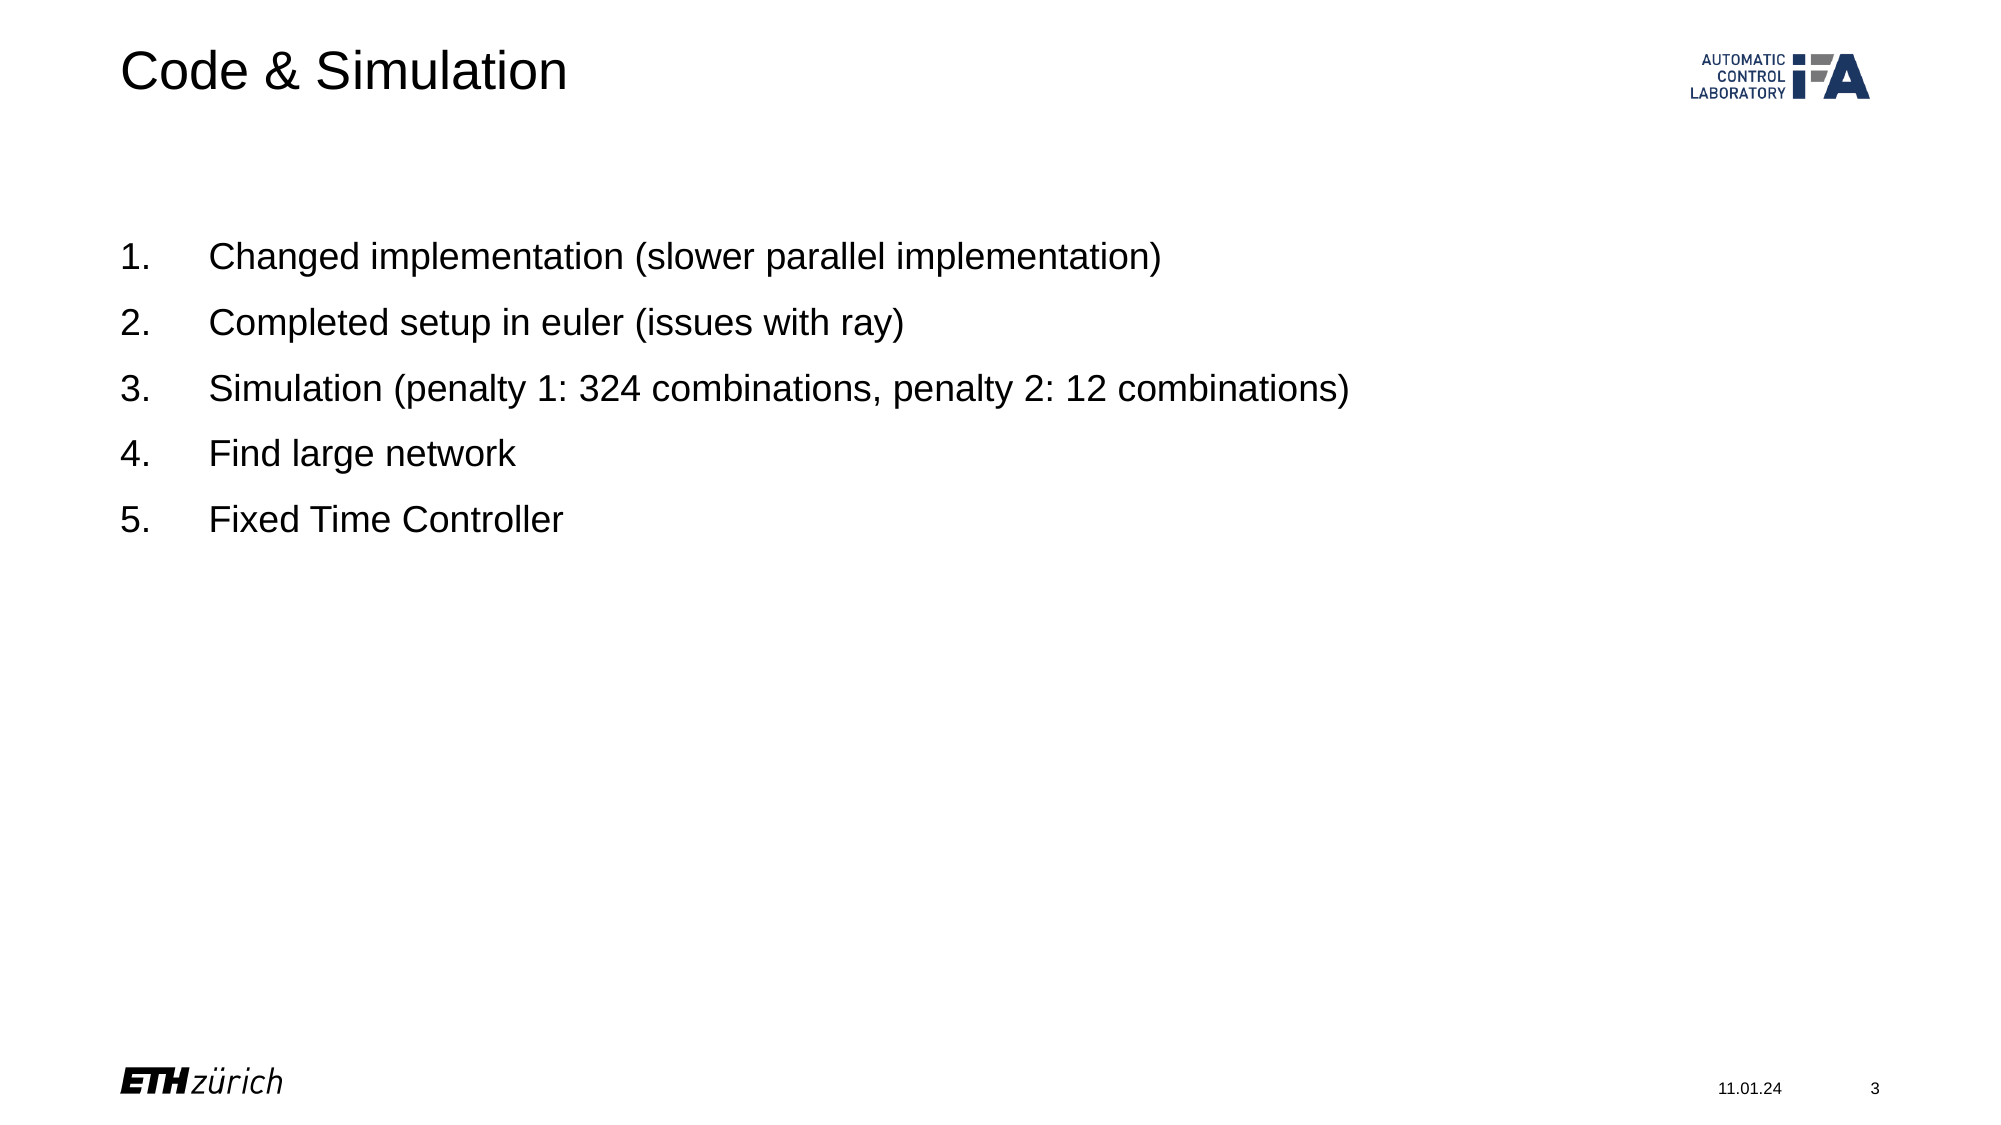

# Code & Simulation
Changed implementation (slower parallel implementation)
Completed setup in euler (issues with ray)
Simulation (penalty 1: 324 combinations, penalty 2: 12 combinations)
Find large network
Fixed Time Controller
11.01.24
3